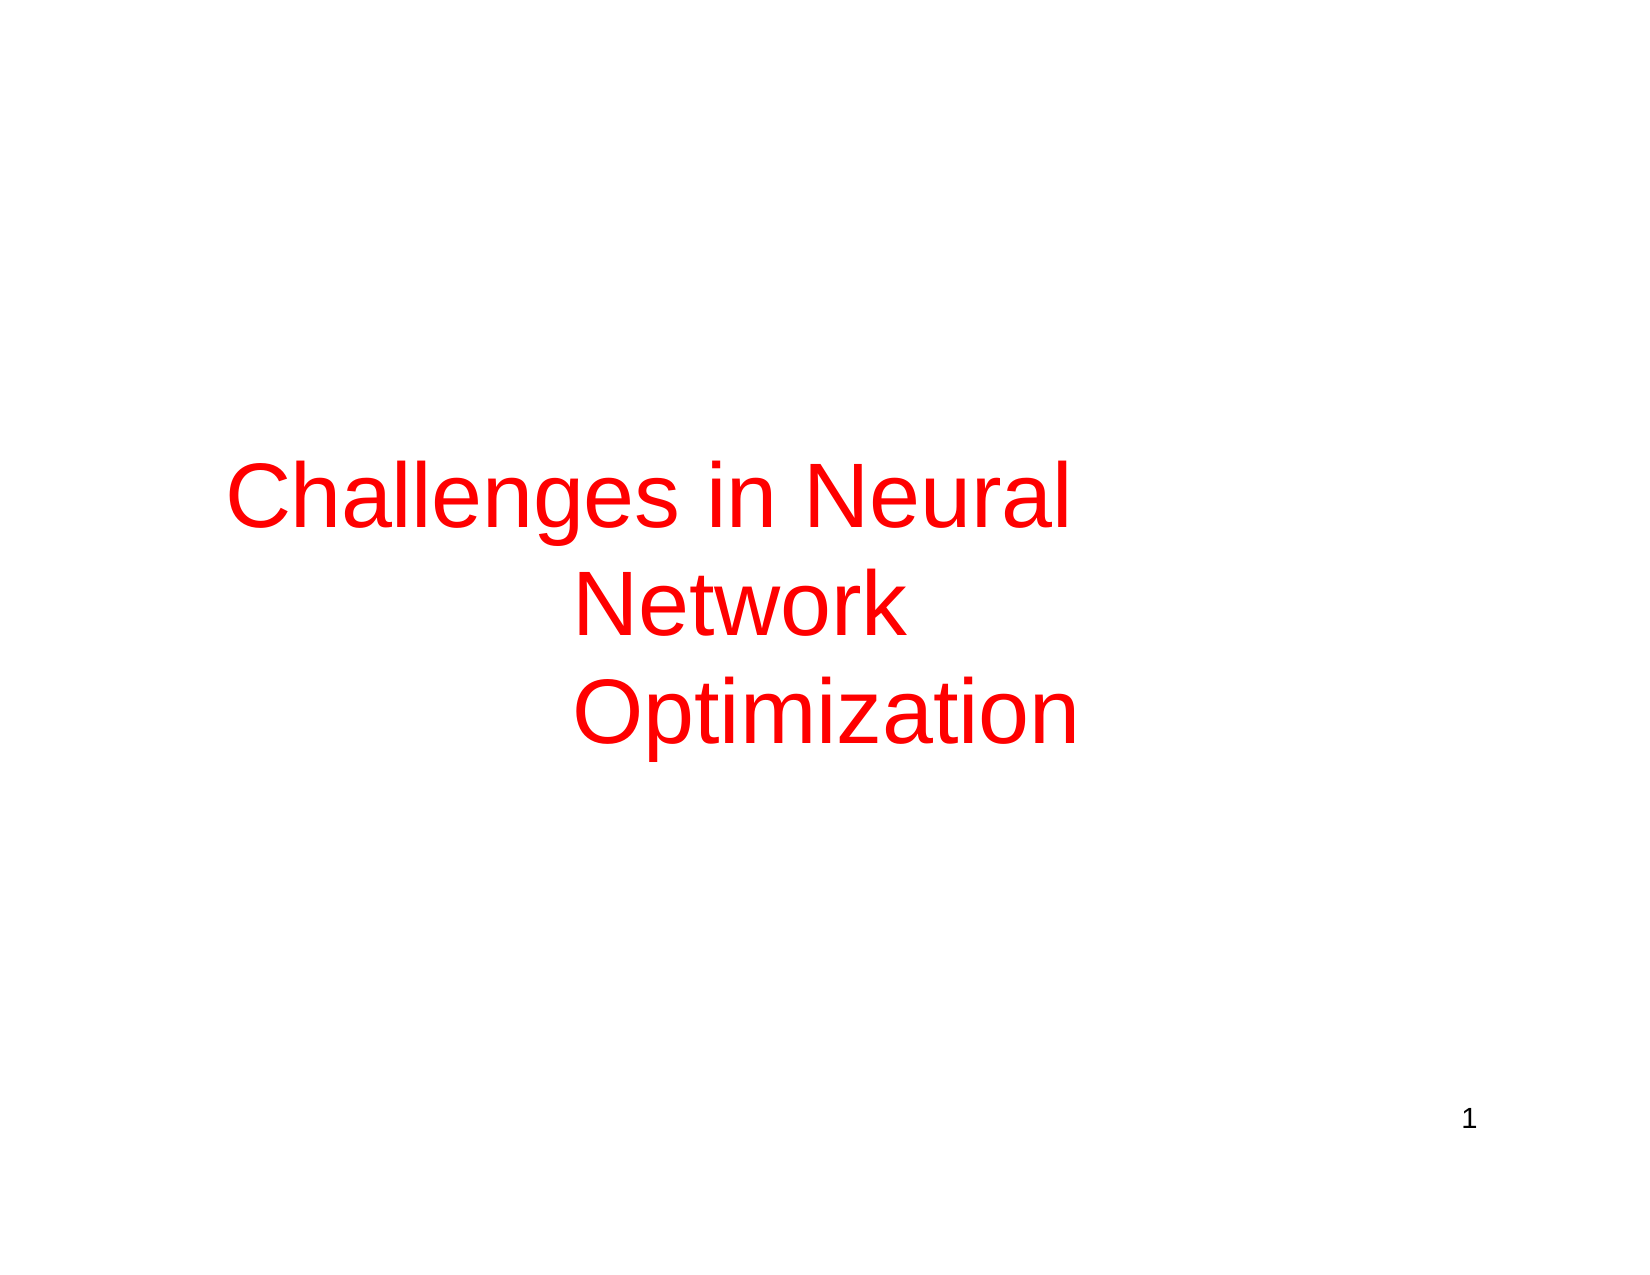

# Challenges in Neural Network Optimization
1